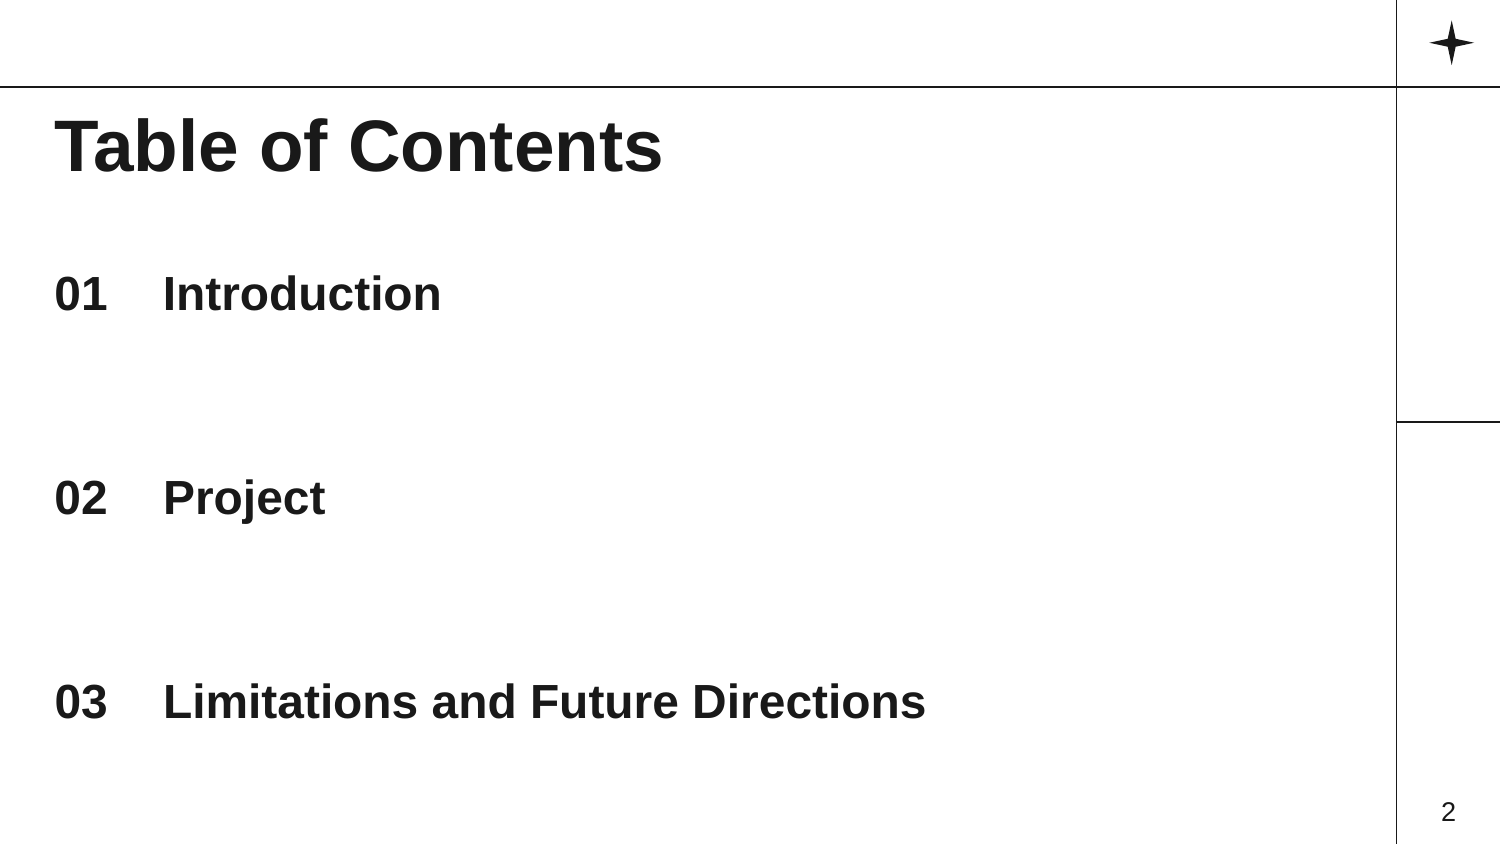

Table of Contents
01
# Introduction
Project
02
Limitations and Future Directions
03
2